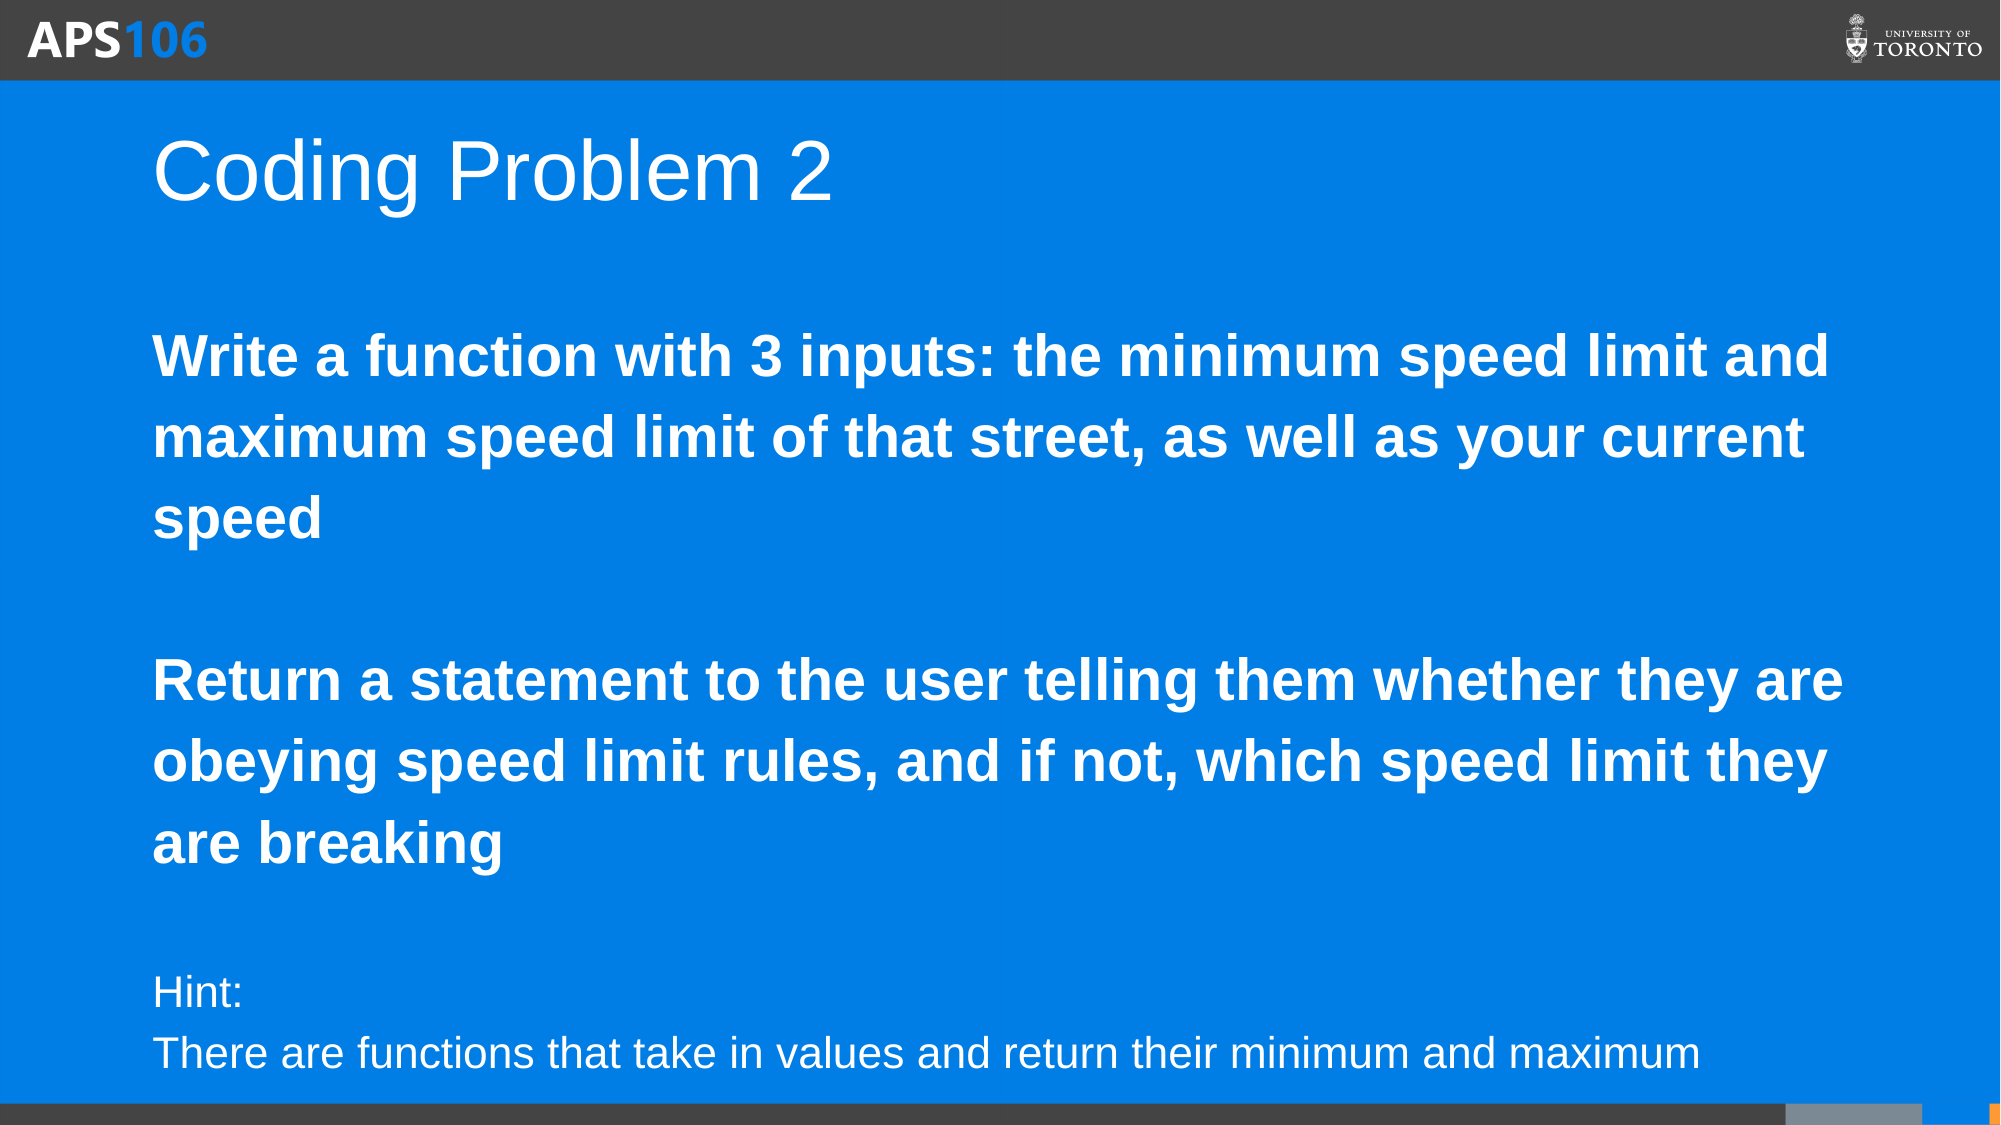

# Coding Problem 2
Write a function with 3 inputs: the minimum speed limit and maximum speed limit of that street, as well as your current speed

Return a statement to the user telling them whether they are obeying speed limit rules, and if not, which speed limit they are breaking

Hint:
There are functions that take in values and return their minimum and maximum